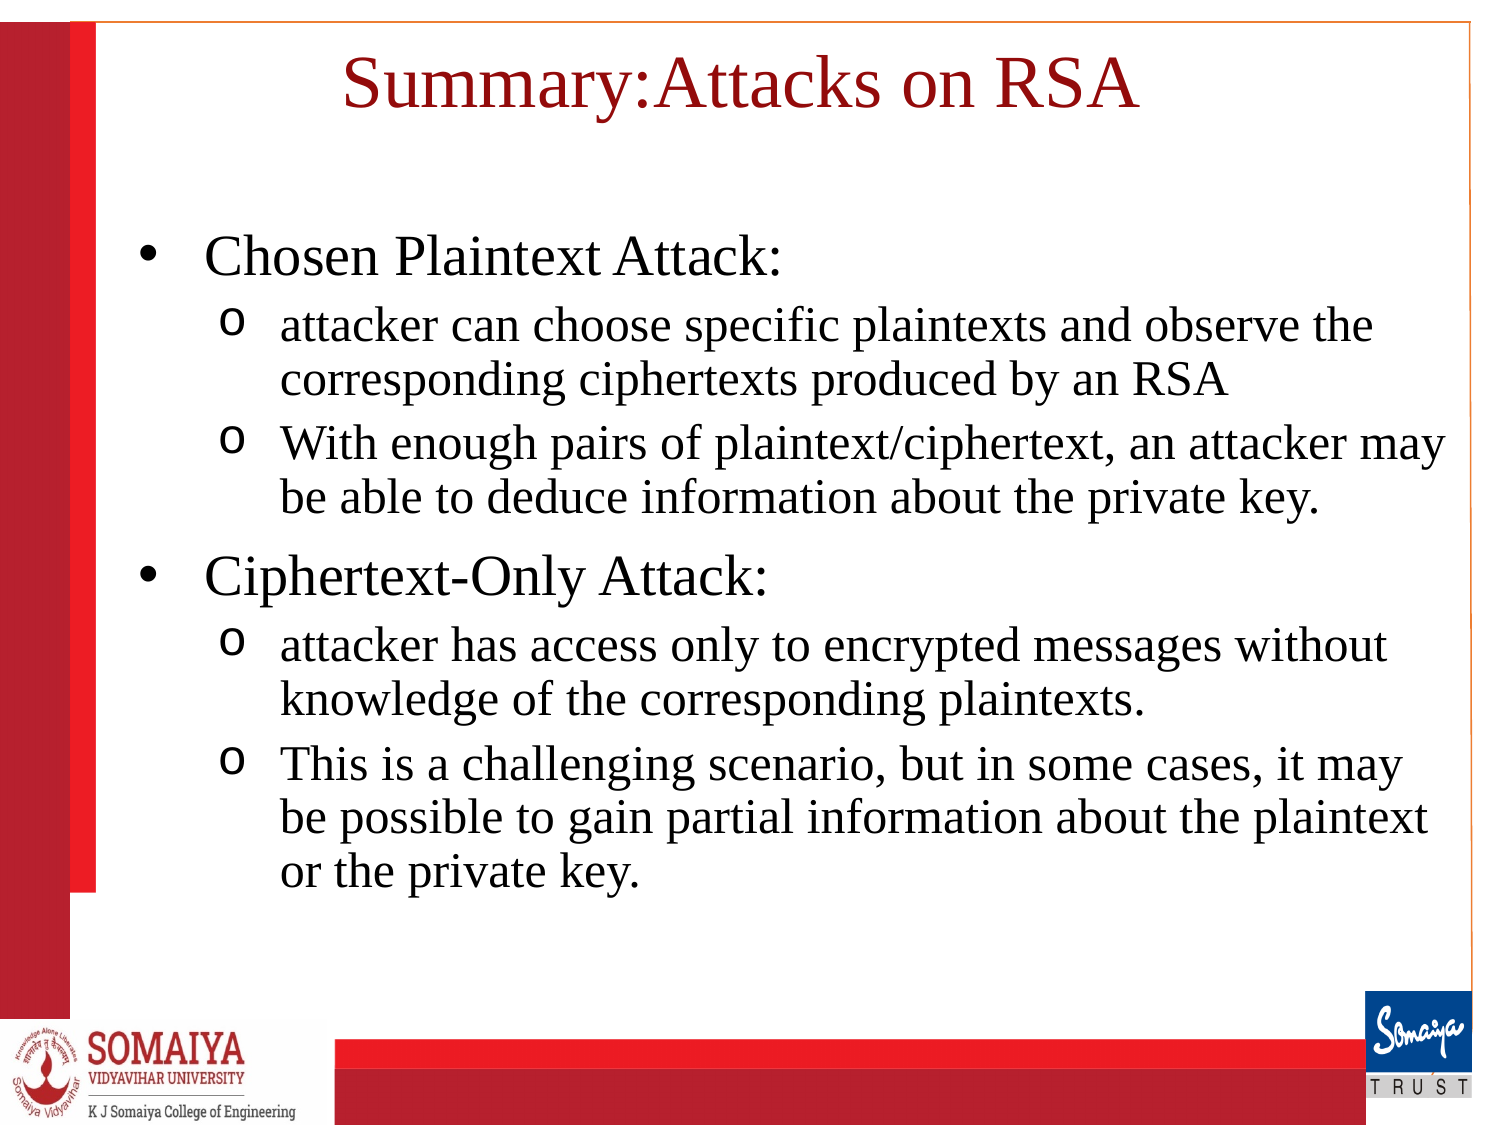

# Summary:Attacks on RSA
Chosen Plaintext Attack:
attacker can choose specific plaintexts and observe the corresponding ciphertexts produced by an RSA
With enough pairs of plaintext/ciphertext, an attacker may be able to deduce information about the private key.
Ciphertext-Only Attack:
attacker has access only to encrypted messages without knowledge of the corresponding plaintexts.
This is a challenging scenario, but in some cases, it may be possible to gain partial information about the plaintext or the private key.